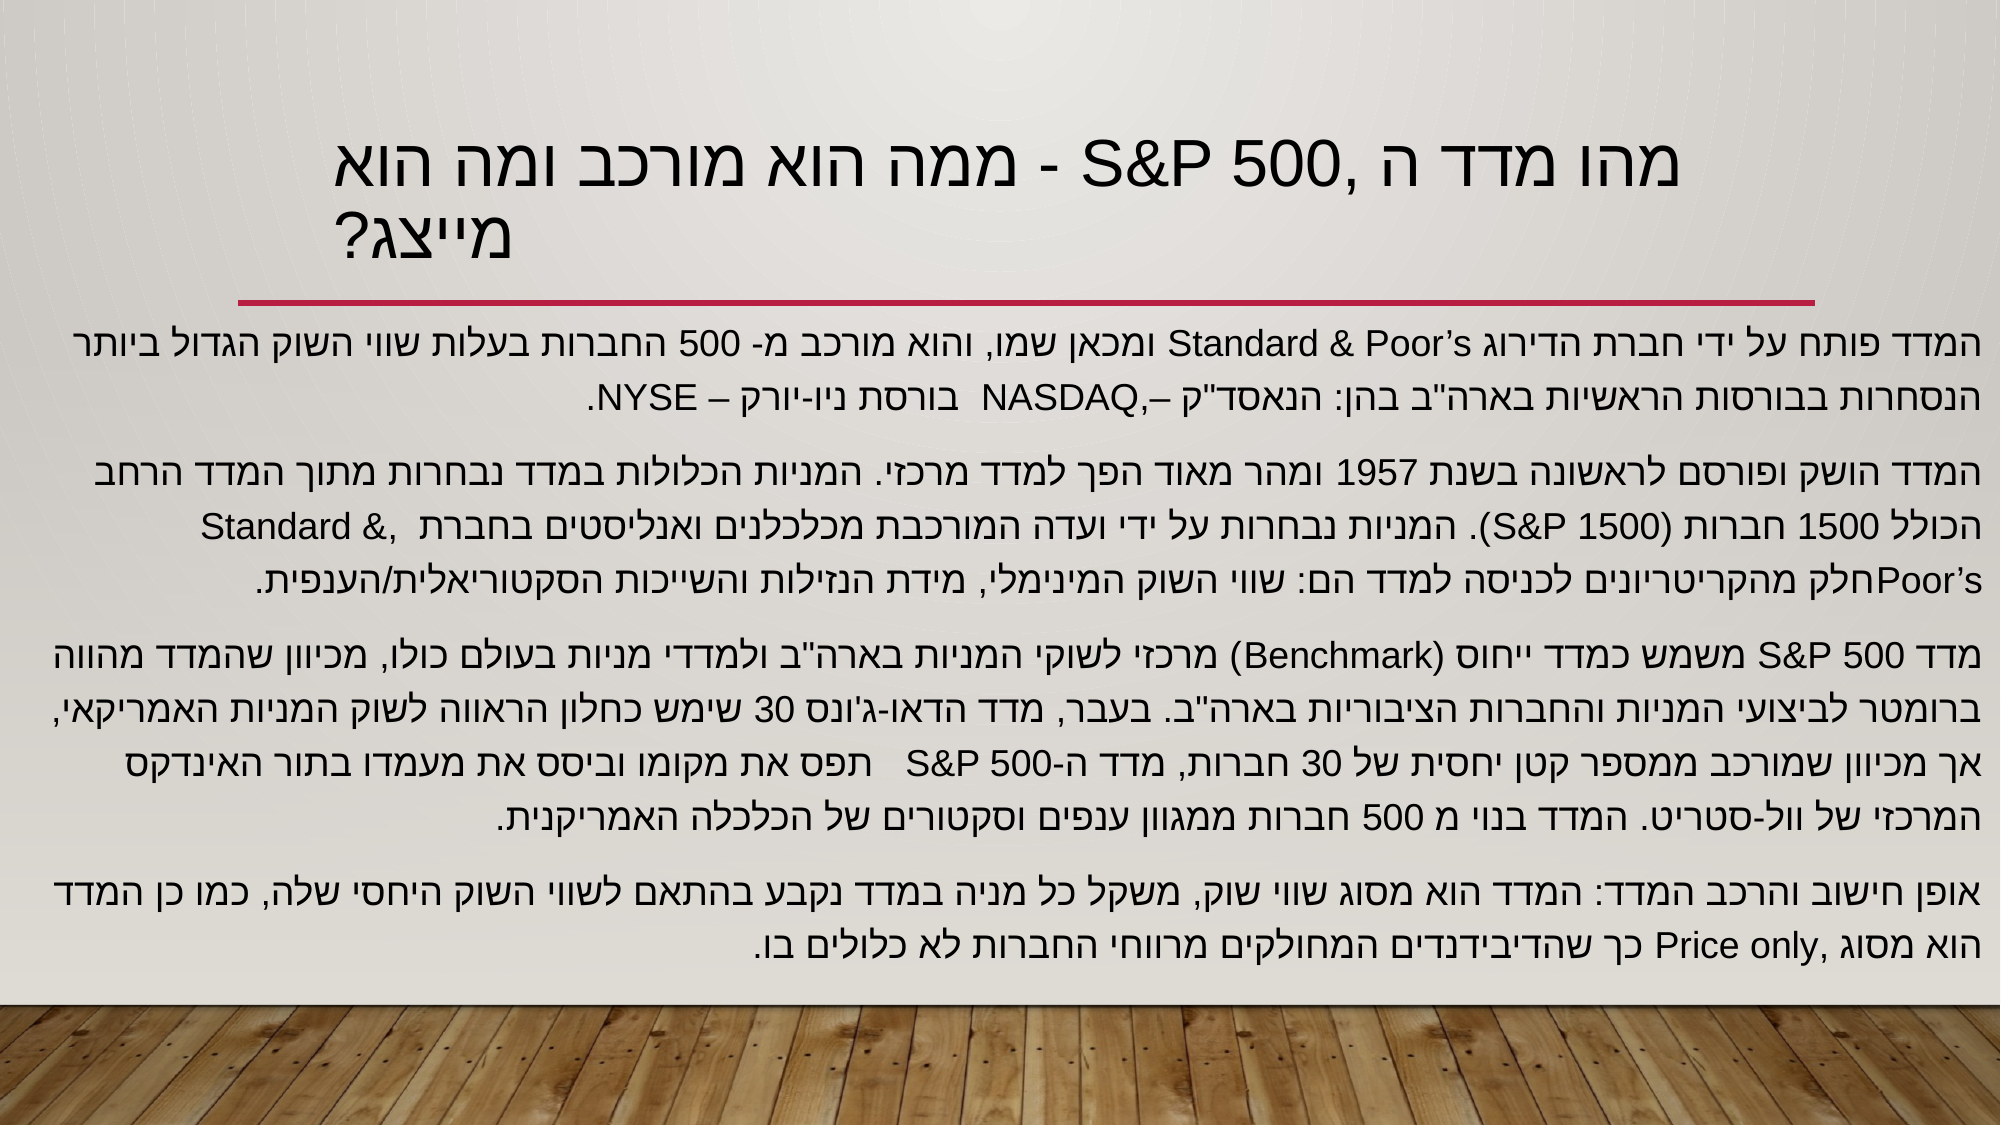

# מהו מדד ה ,S&P 500 - ממה הוא מורכב ומה הוא מייצג?
המדד פותח על ידי חברת הדירוג Standard & Poor’s ומכאן שמו, והוא מורכב מ- 500 החברות בעלות שווי השוק הגדול ביותר הנסחרות בבורסות הראשיות בארה"ב בהן: הנאסד"ק –,NASDAQ  בורסת ניו-יורק – NYSE.
המדד הושק ופורסם לראשונה בשנת 1957 ומהר מאוד הפך למדד מרכזי. המניות הכלולות במדד נבחרות מתוך המדד הרחב הכולל 1500 חברות (1500 S&P). המניות נבחרות על ידי ועדה המורכבת מכלכלנים ואנליסטים בחברת  ,Standard & Poor’sחלק מהקריטריונים לכניסה למדד הם: שווי השוק המינימלי, מידת הנזילות והשייכות הסקטוריאלית/הענפית.
מדד 500 S&P משמש כמדד ייחוס (Benchmark) מרכזי לשוקי המניות בארה"ב ולמדדי מניות בעולם כולו, מכיוון שהמדד מהווה ברומטר לביצועי המניות והחברות הציבוריות בארה"ב. בעבר, מדד הדאו-ג'ונס 30 שימש כחלון הראווה לשוק המניות האמריקאי, אך מכיוון שמורכב ממספר קטן יחסית של 30 חברות, מדד ה-S&P 500   תפס את מקומו וביסס את מעמדו בתור האינדקס המרכזי של וול-סטריט. המדד בנוי מ 500 חברות ממגוון ענפים וסקטורים של הכלכלה האמריקנית.
אופן חישוב והרכב המדד: המדד הוא מסוג שווי שוק, משקל כל מניה במדד נקבע בהתאם לשווי השוק היחסי שלה, כמו כן המדד הוא מסוג ,Price only כך שהדיבידנדים המחולקים מרווחי החברות לא כלולים בו.